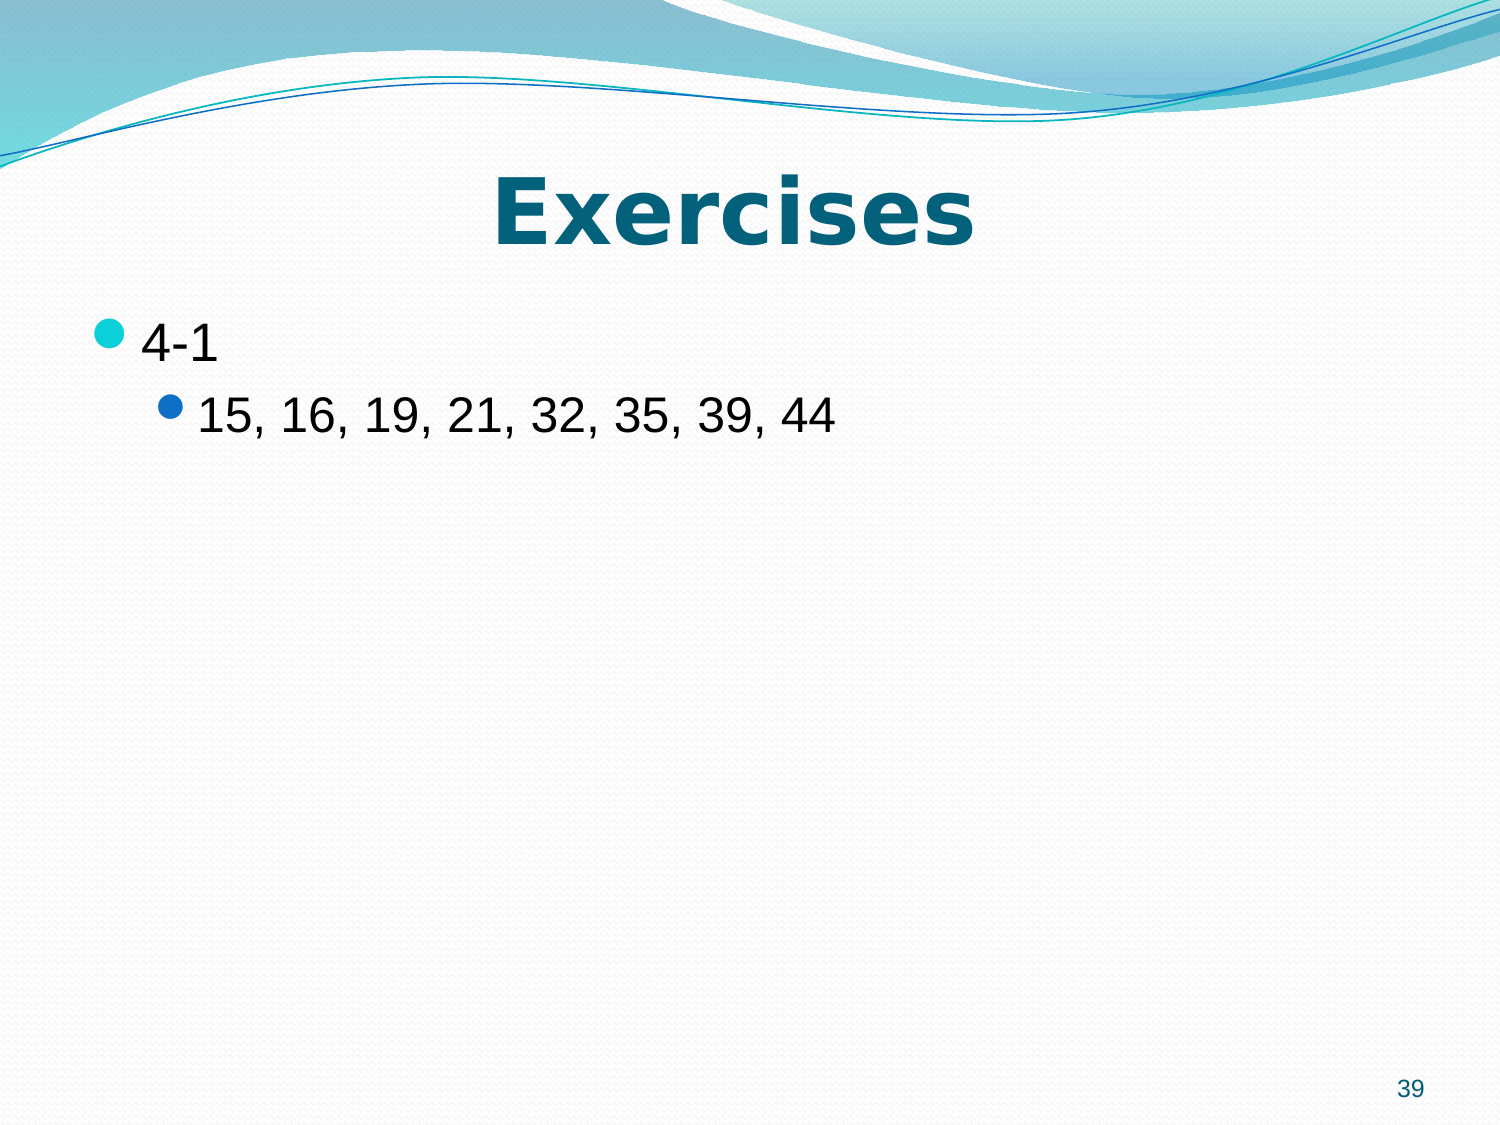

# Exercises
4-1
15, 16, 19, 21, 32, 35, 39, 44

39